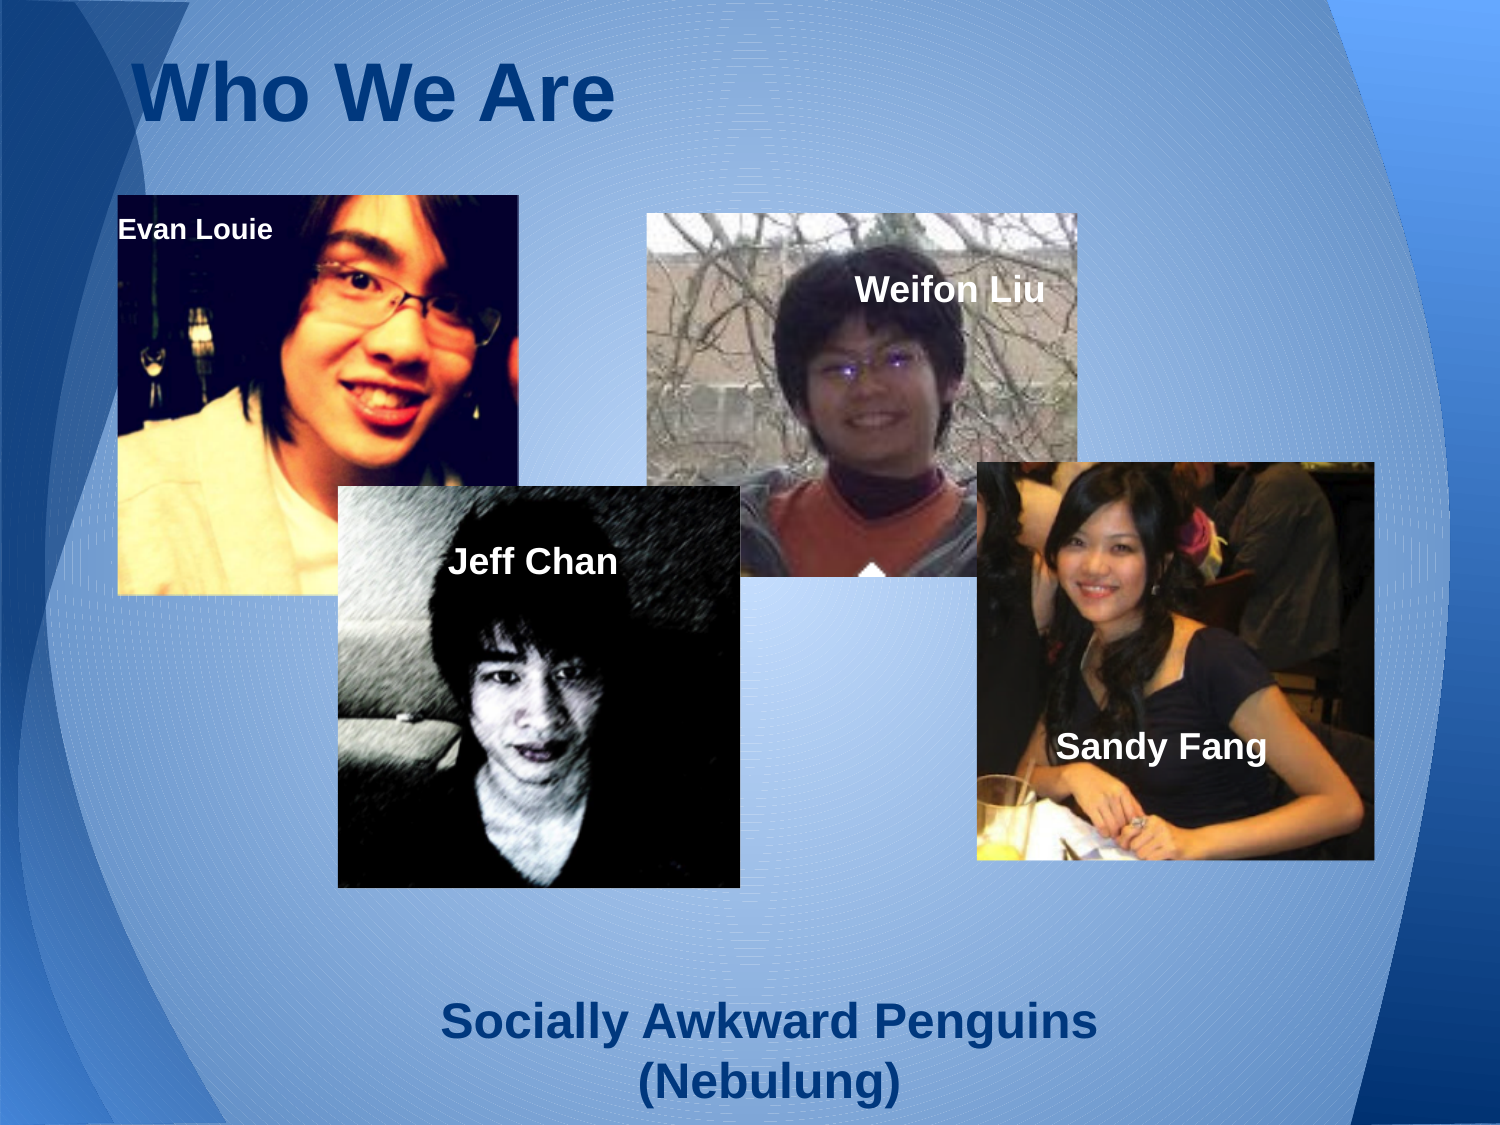

# Who We Are
Evan Louie

Weifon Liu

Sandy Fang

Jeff Chan
Socially Awkward Penguins
(Nebulung)